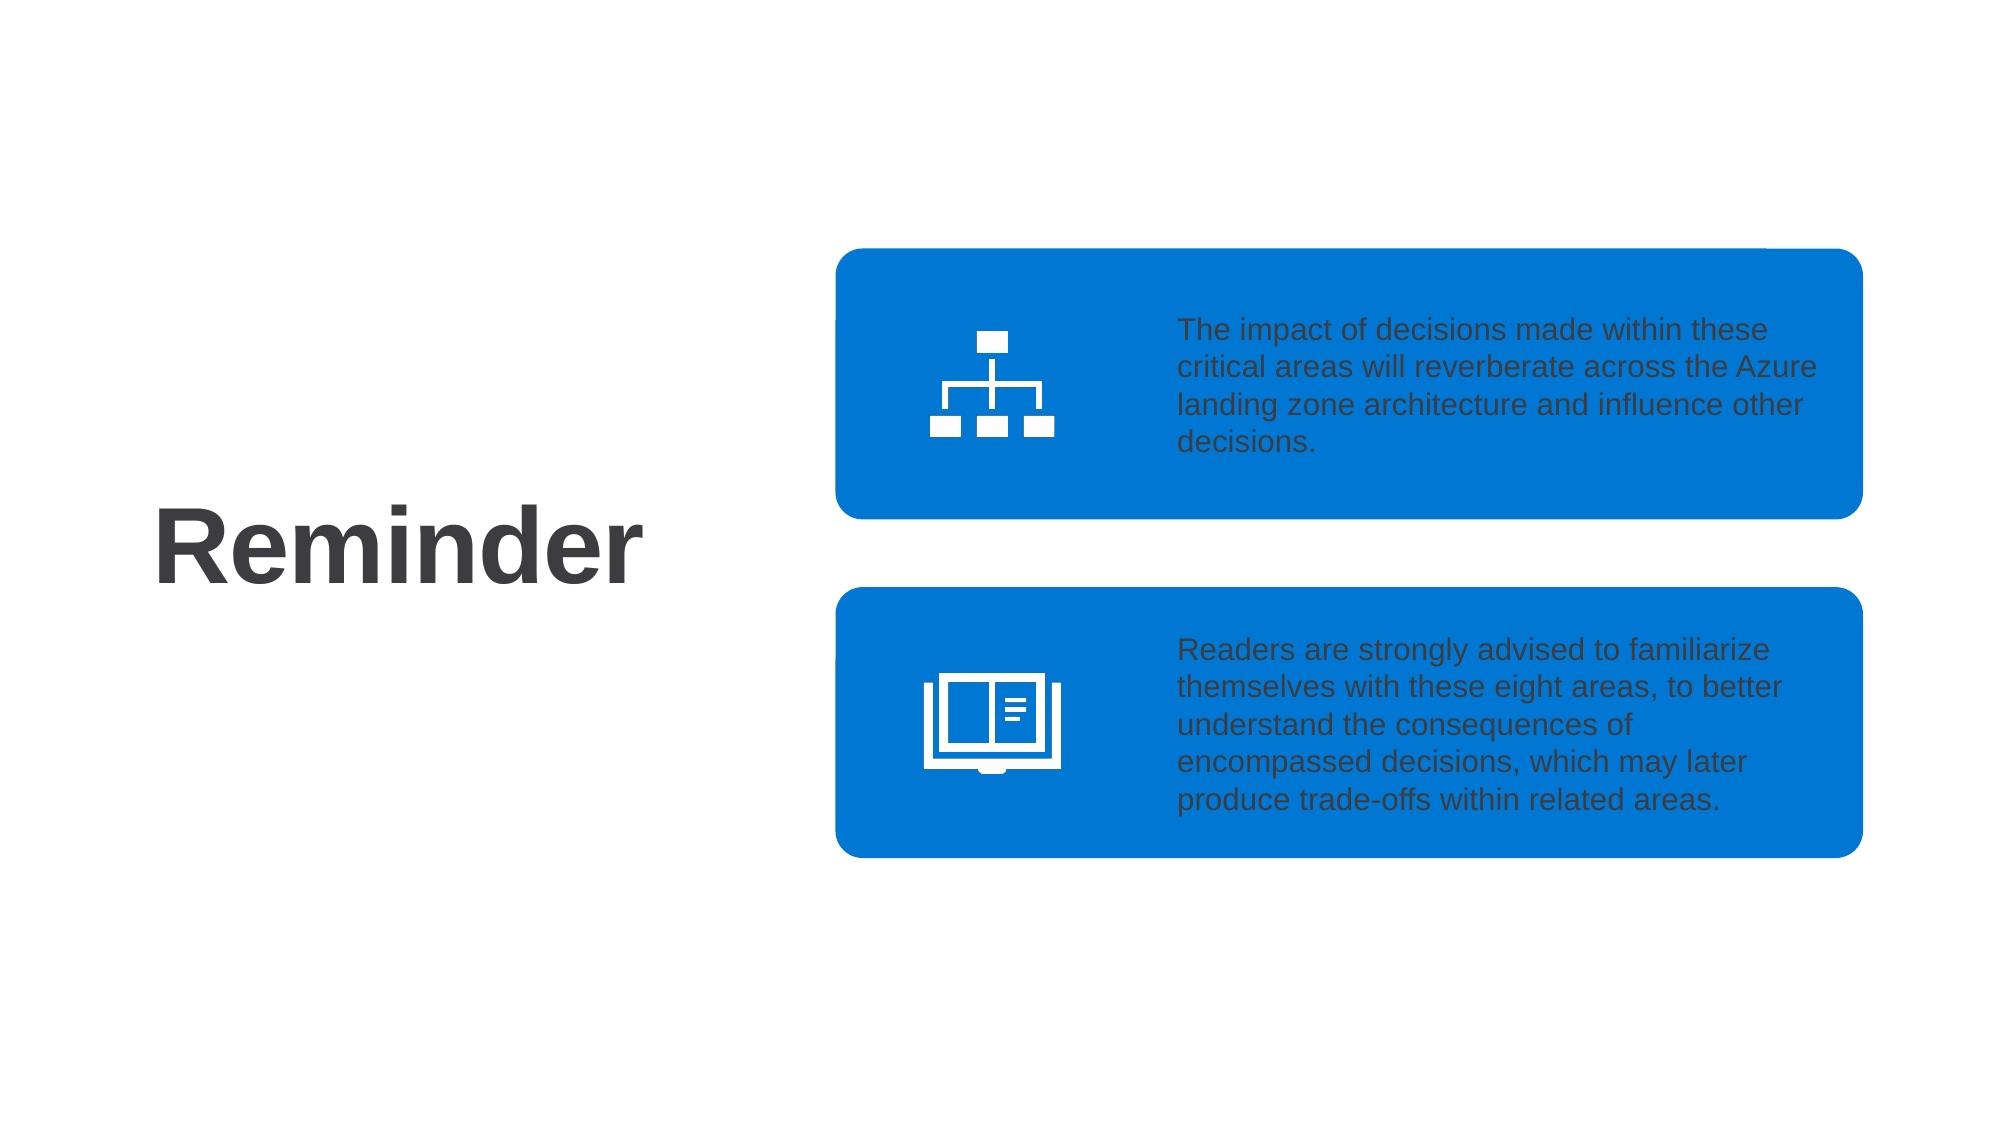

# Reminder
The impact of decisions made within these critical areas will reverberate across the Azure landing zone architecture and influence other decisions.
Readers are strongly advised to familiarize themselves with these eight areas, to better understand the consequences of encompassed decisions, which may later produce trade-offs within related areas.